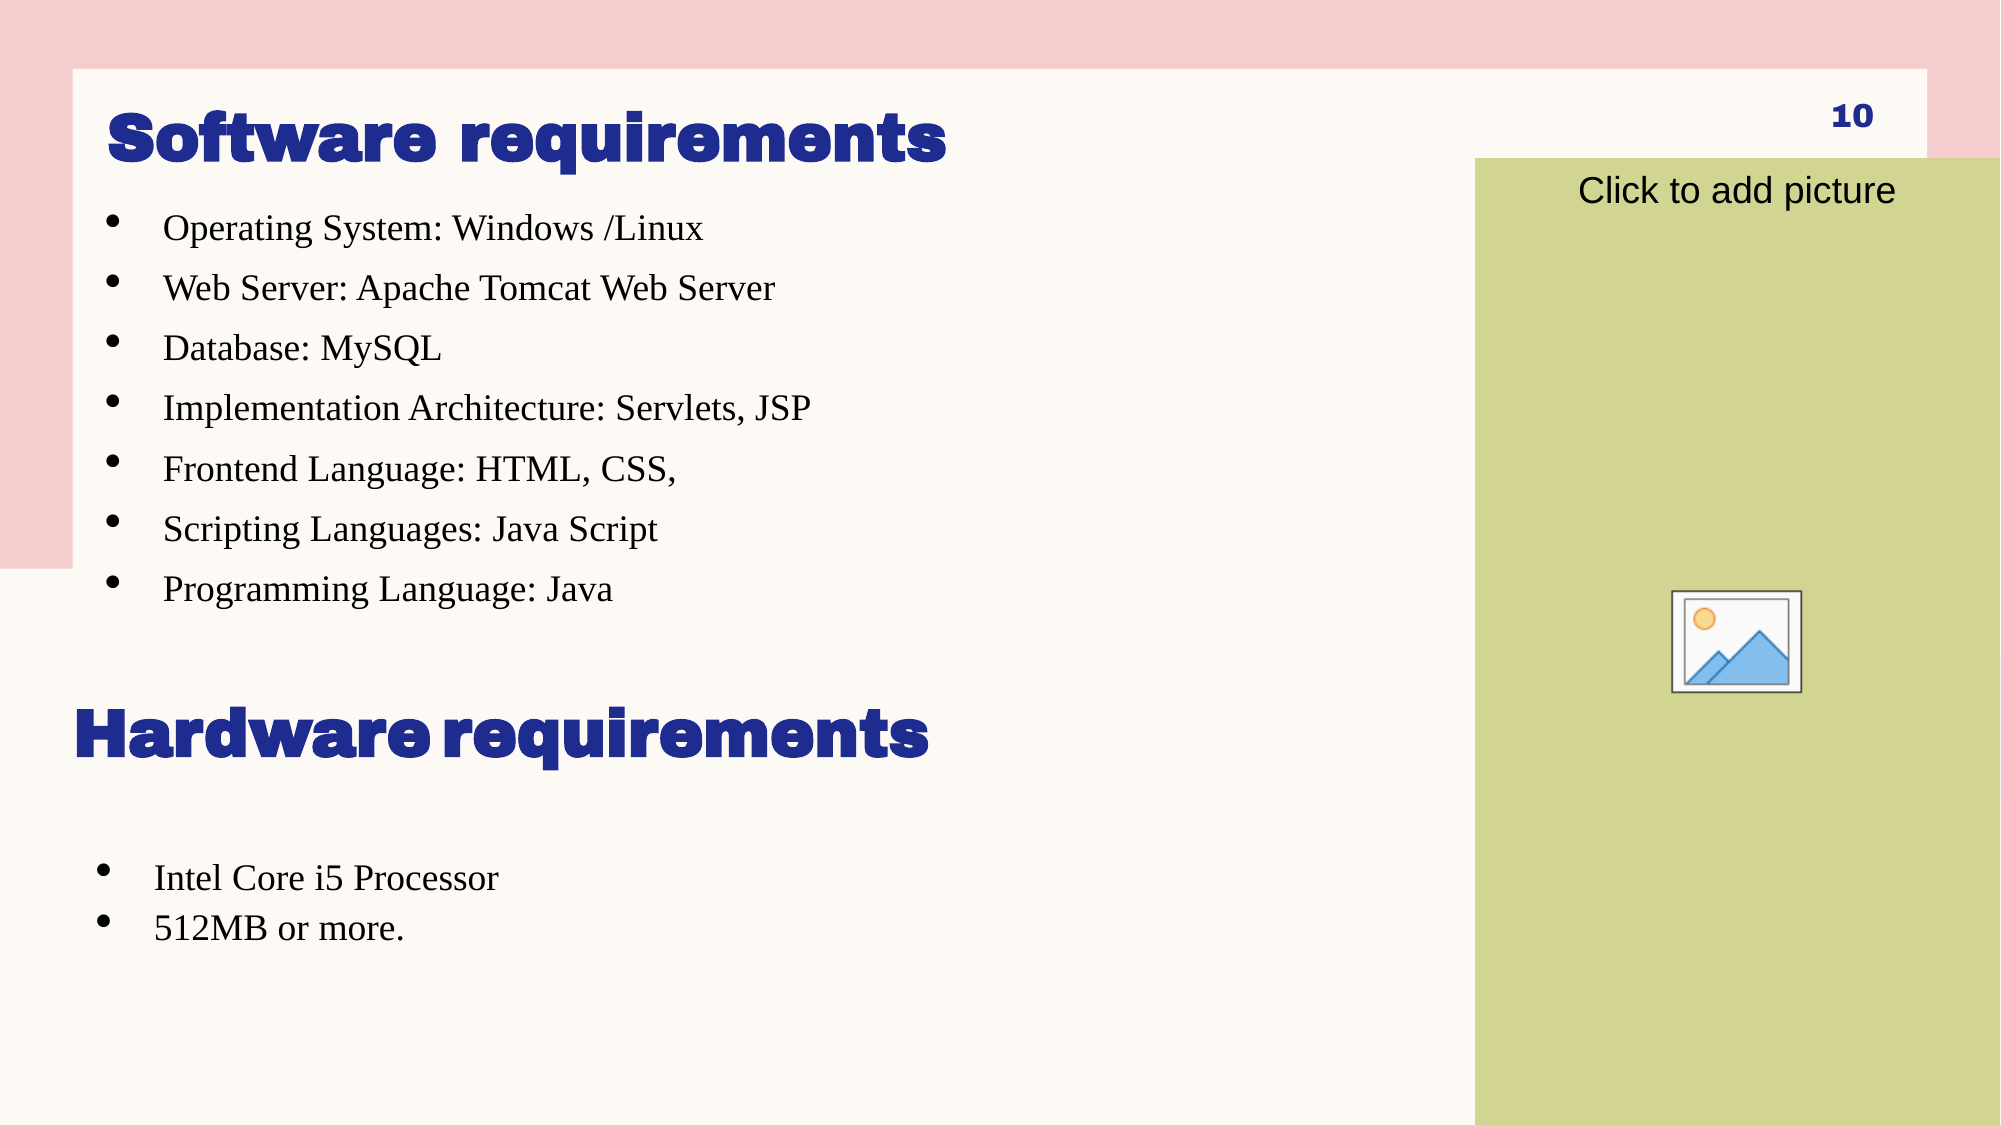

10
# Software requirements

Operating System: Windows /Linux
Web Server: Apache Tomcat Web Server
Database: MySQL
Implementation Architecture: Servlets, JSP
Frontend Language: HTML, CSS,
Scripting Languages: Java Script
Programming Language: Java

Hardware requirements
Intel Core i5 Processor
512MB or more.